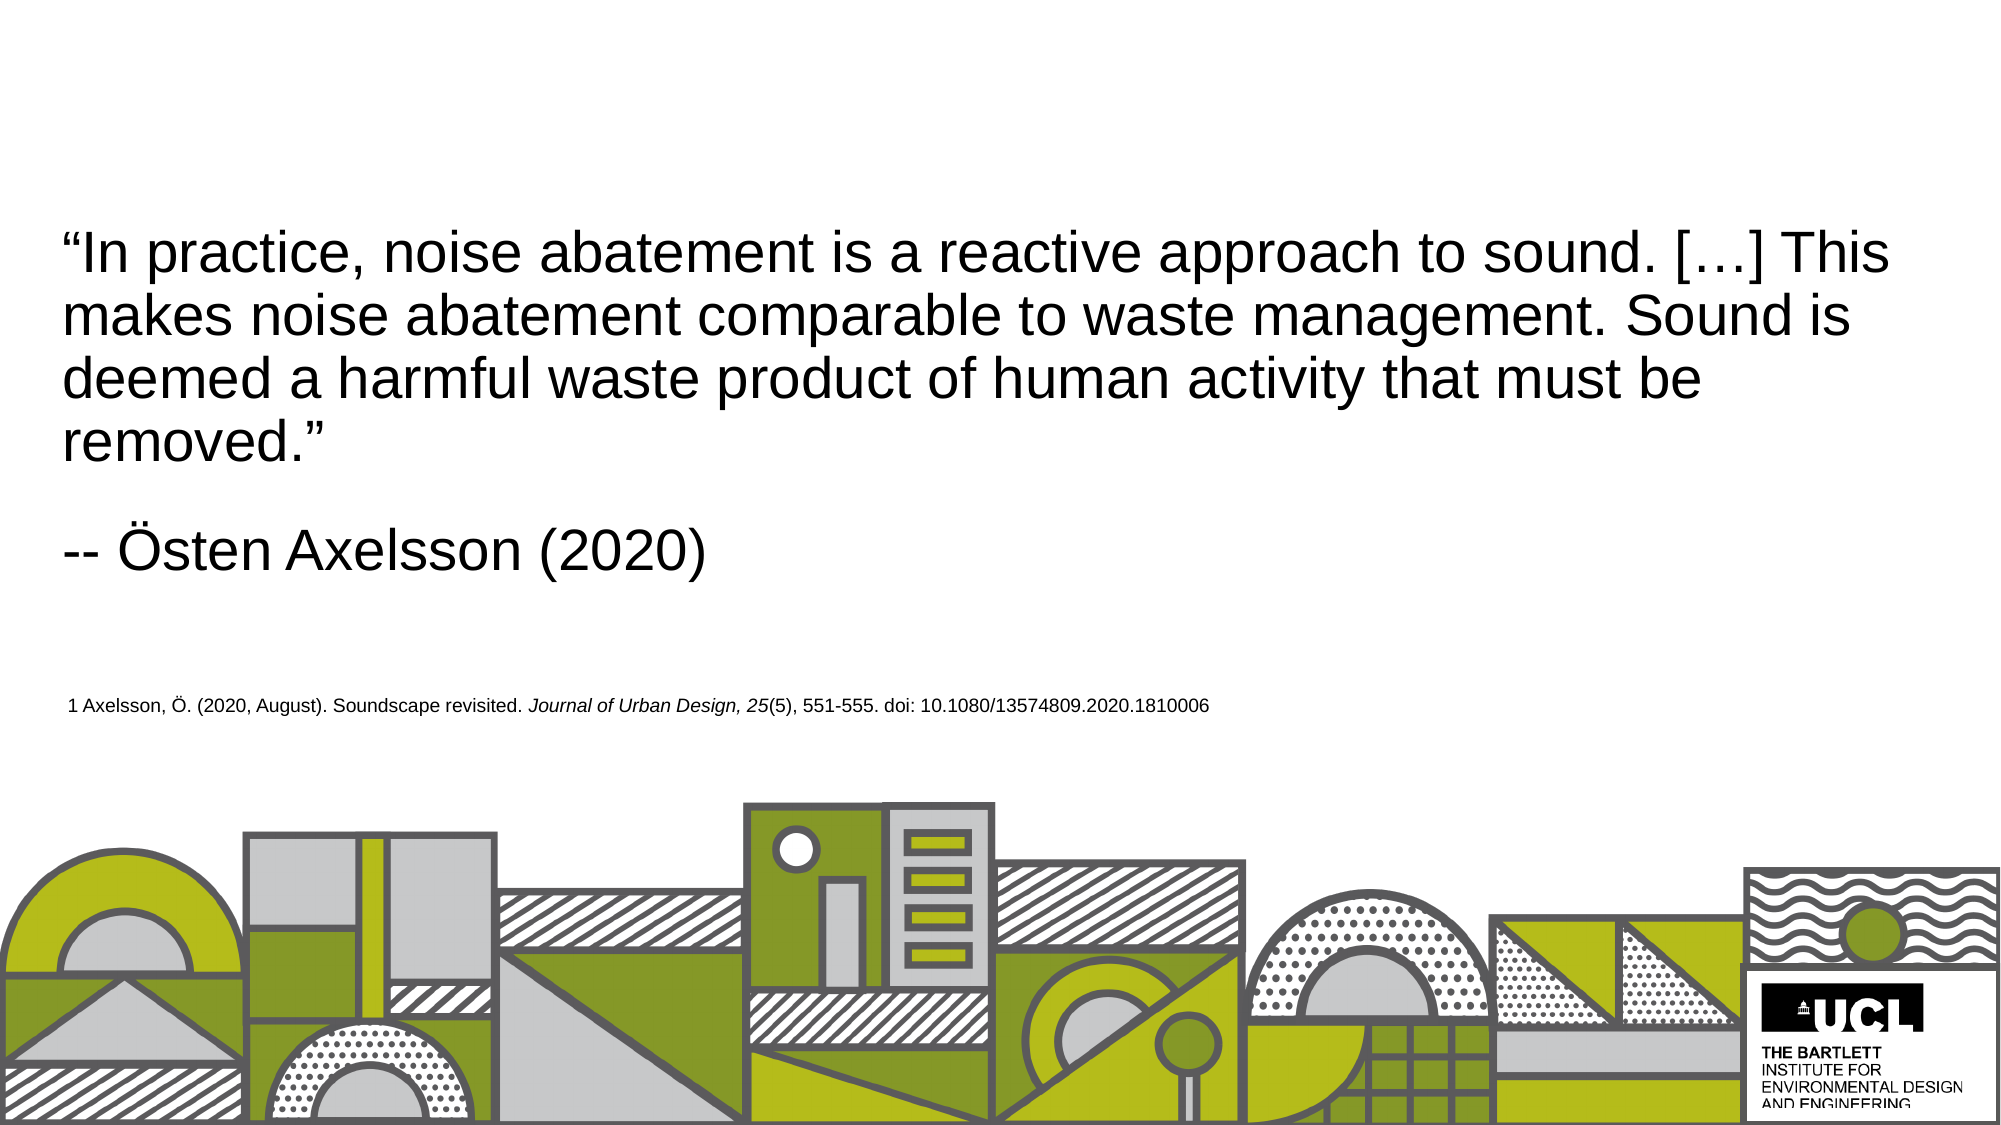

“In practice, noise abatement is a reactive approach to sound. […] This makes noise abatement comparable to waste management. Sound is deemed a harmful waste product of human activity that must be removed.”
-- Östen Axelsson (2020)

1 Axelsson, Ö. (2020, August). Soundscape revisited. Journal of Urban Design, 25(5), 551-555. doi: 10.1080/13574809.2020.1810006